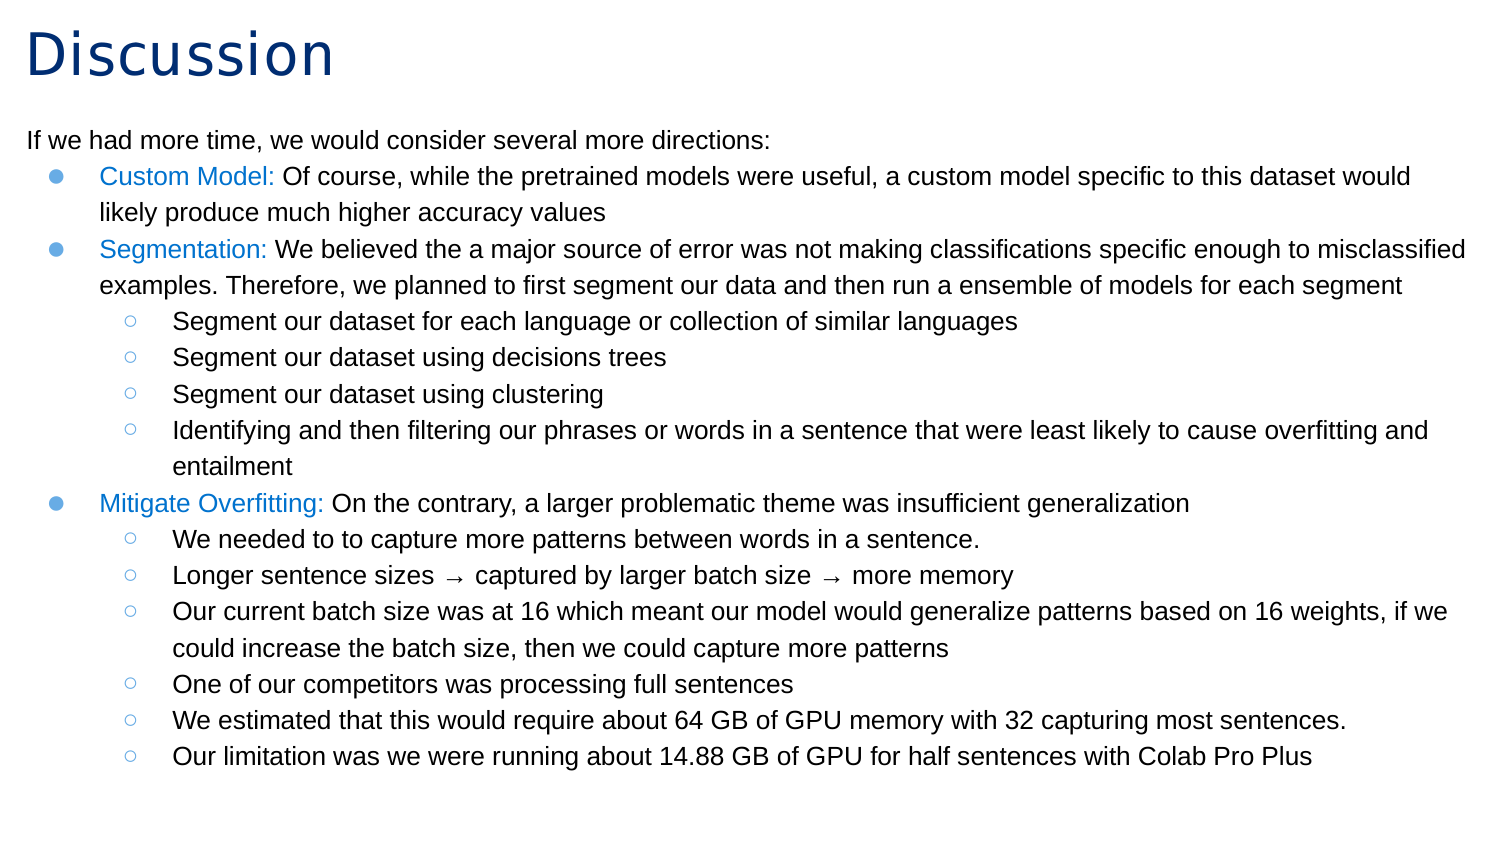

# Discussion
If we had more time, we would consider several more directions:
Custom Model: Of course, while the pretrained models were useful, a custom model specific to this dataset would likely produce much higher accuracy values
Segmentation: We believed the a major source of error was not making classifications specific enough to misclassified examples. Therefore, we planned to first segment our data and then run a ensemble of models for each segment
Segment our dataset for each language or collection of similar languages
Segment our dataset using decisions trees
Segment our dataset using clustering
Identifying and then filtering our phrases or words in a sentence that were least likely to cause overfitting and entailment
Mitigate Overfitting: On the contrary, a larger problematic theme was insufficient generalization
We needed to to capture more patterns between words in a sentence.
Longer sentence sizes → captured by larger batch size → more memory
Our current batch size was at 16 which meant our model would generalize patterns based on 16 weights, if we could increase the batch size, then we could capture more patterns
One of our competitors was processing full sentences
We estimated that this would require about 64 GB of GPU memory with 32 capturing most sentences.
Our limitation was we were running about 14.88 GB of GPU for half sentences with Colab Pro Plus